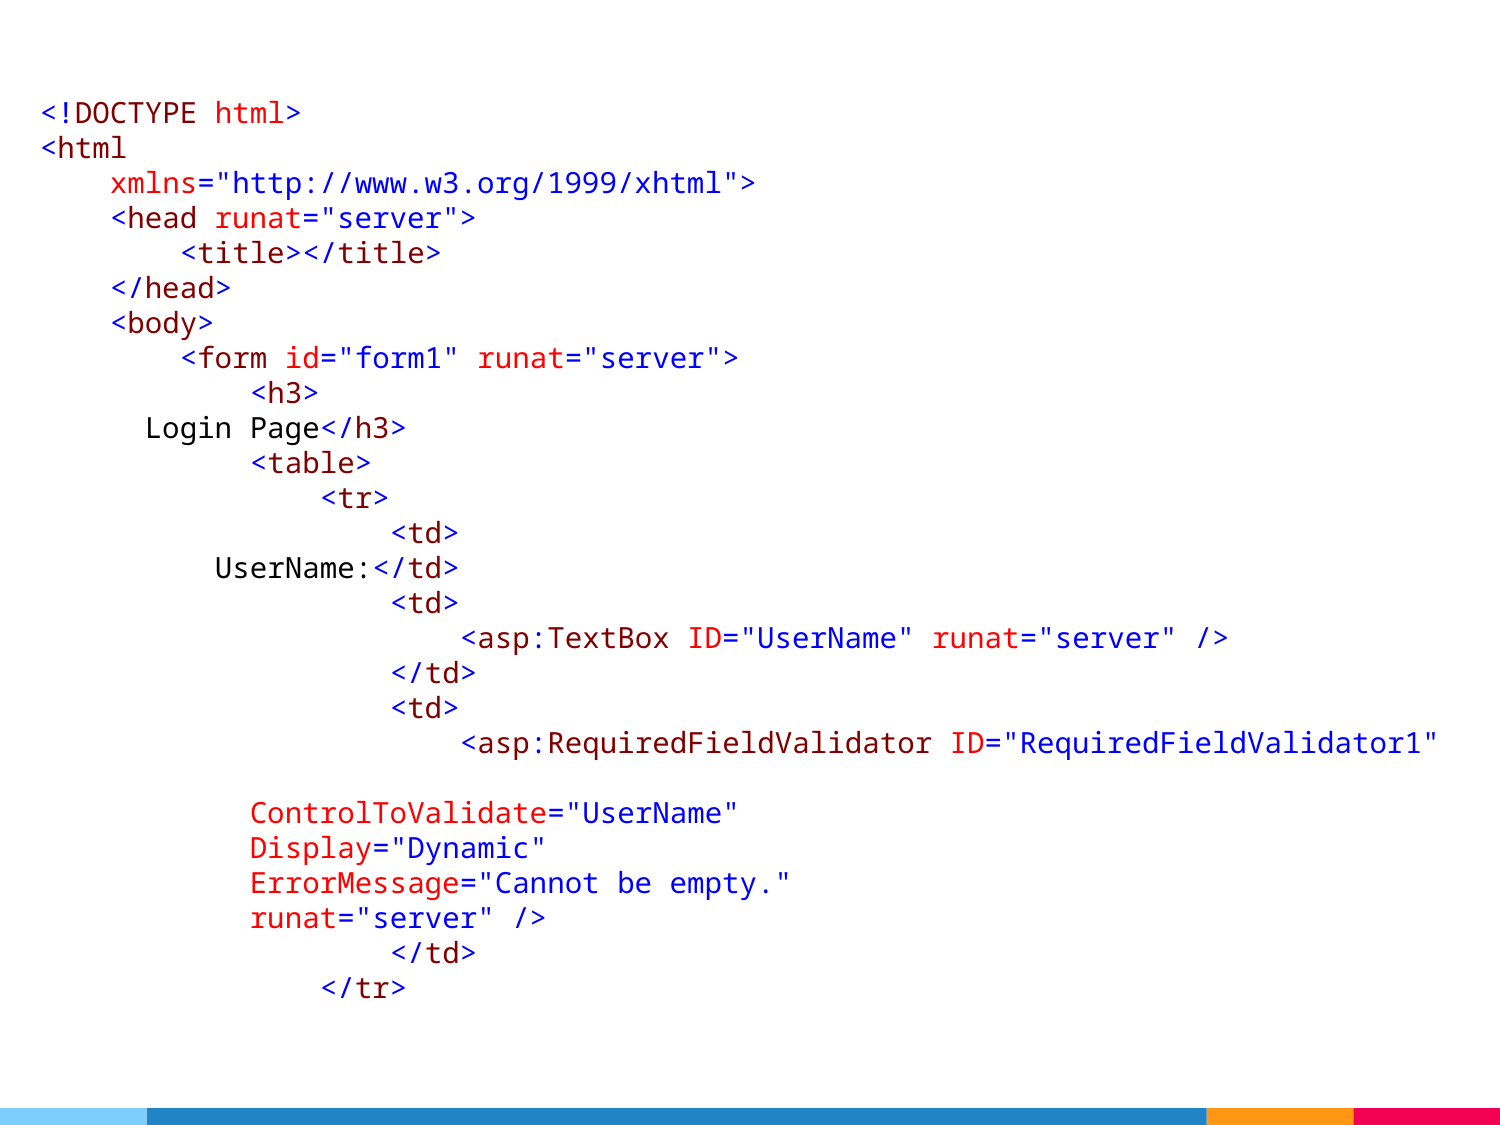

<!DOCTYPE html>
<html
    xmlns="http://www.w3.org/1999/xhtml">
    <head runat="server">
        <title></title>
    </head>
    <body>
        <form id="form1" runat="server">
            <h3>
      Login Page</h3>
            <table>
                <tr>
                    <td>
          UserName:</td>
                    <td>
                        <asp:TextBox ID="UserName" runat="server" />
                    </td>
                    <td>
                        <asp:RequiredFieldValidator ID="RequiredFieldValidator1"
            ControlToValidate="UserName"
            Display="Dynamic"
            ErrorMessage="Cannot be empty."
            runat="server" />
                    </td>
                </tr>